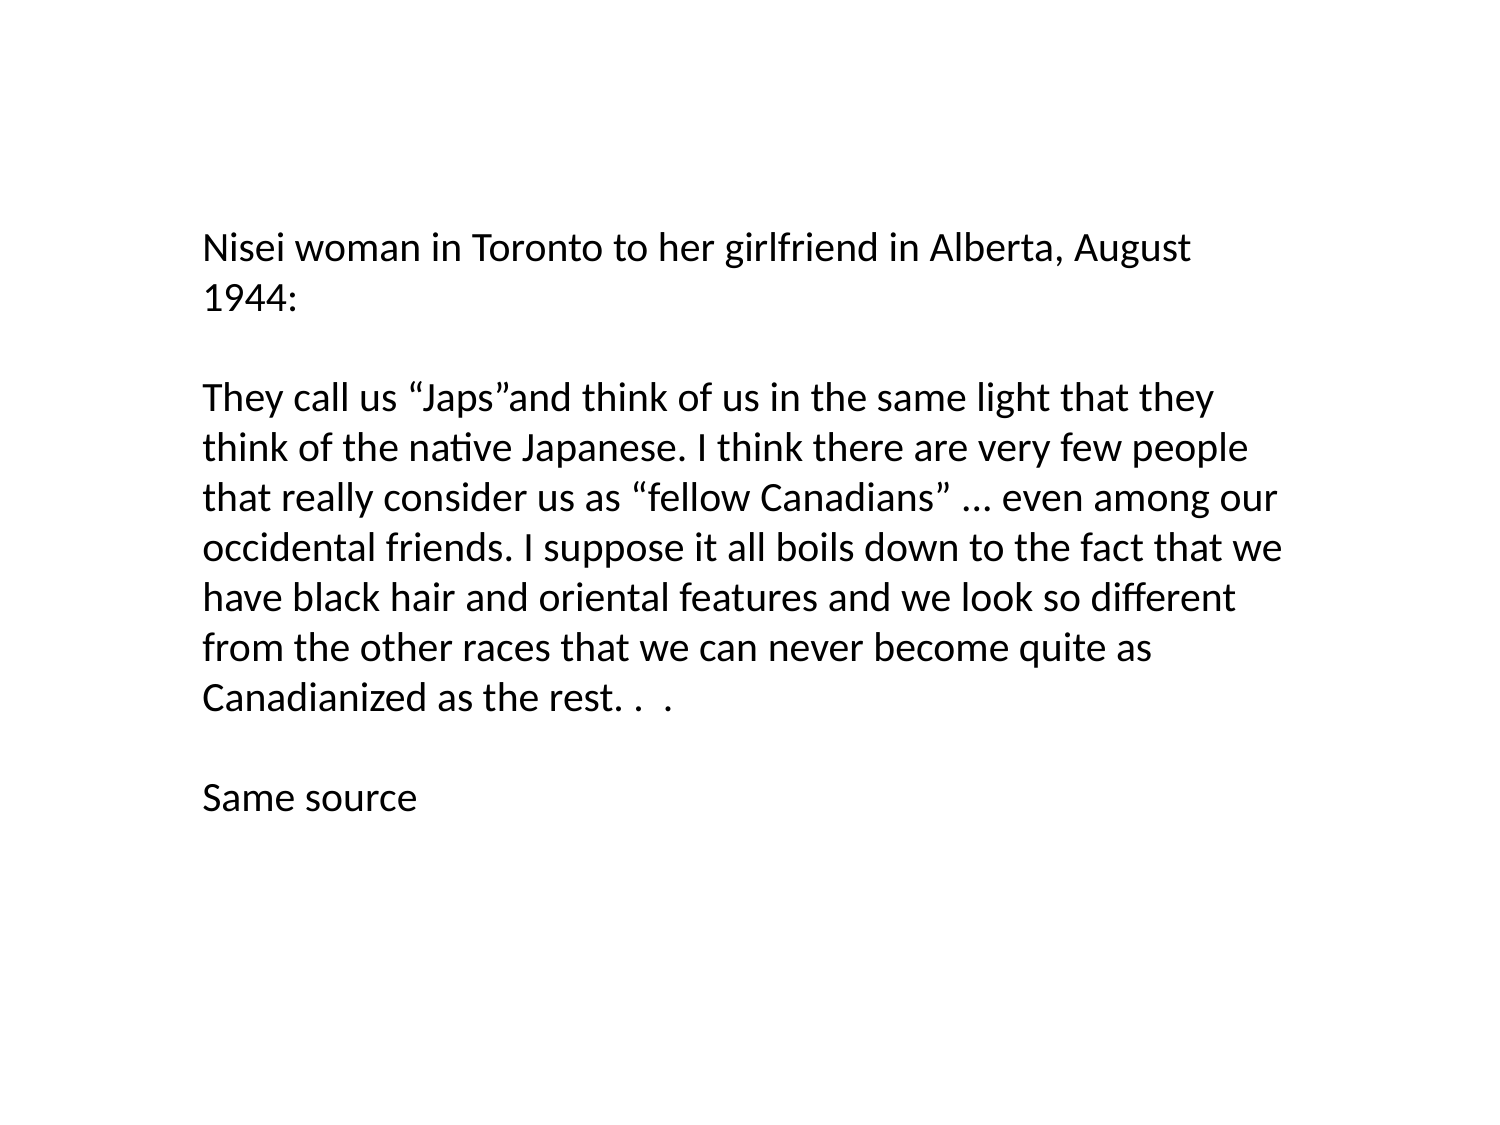

Nisei woman in Toronto to her girlfriend in Alberta, August 1944:

They call us “Japs”and think of us in the same light that they think of the native Japanese. I think there are very few people that really consider us as “fellow Canadians” ... even among our occidental friends. I suppose it all boils down to the fact that we have black hair and oriental features and we look so different from the other races that we can never become quite as Canadianized as the rest. .  .

Same source